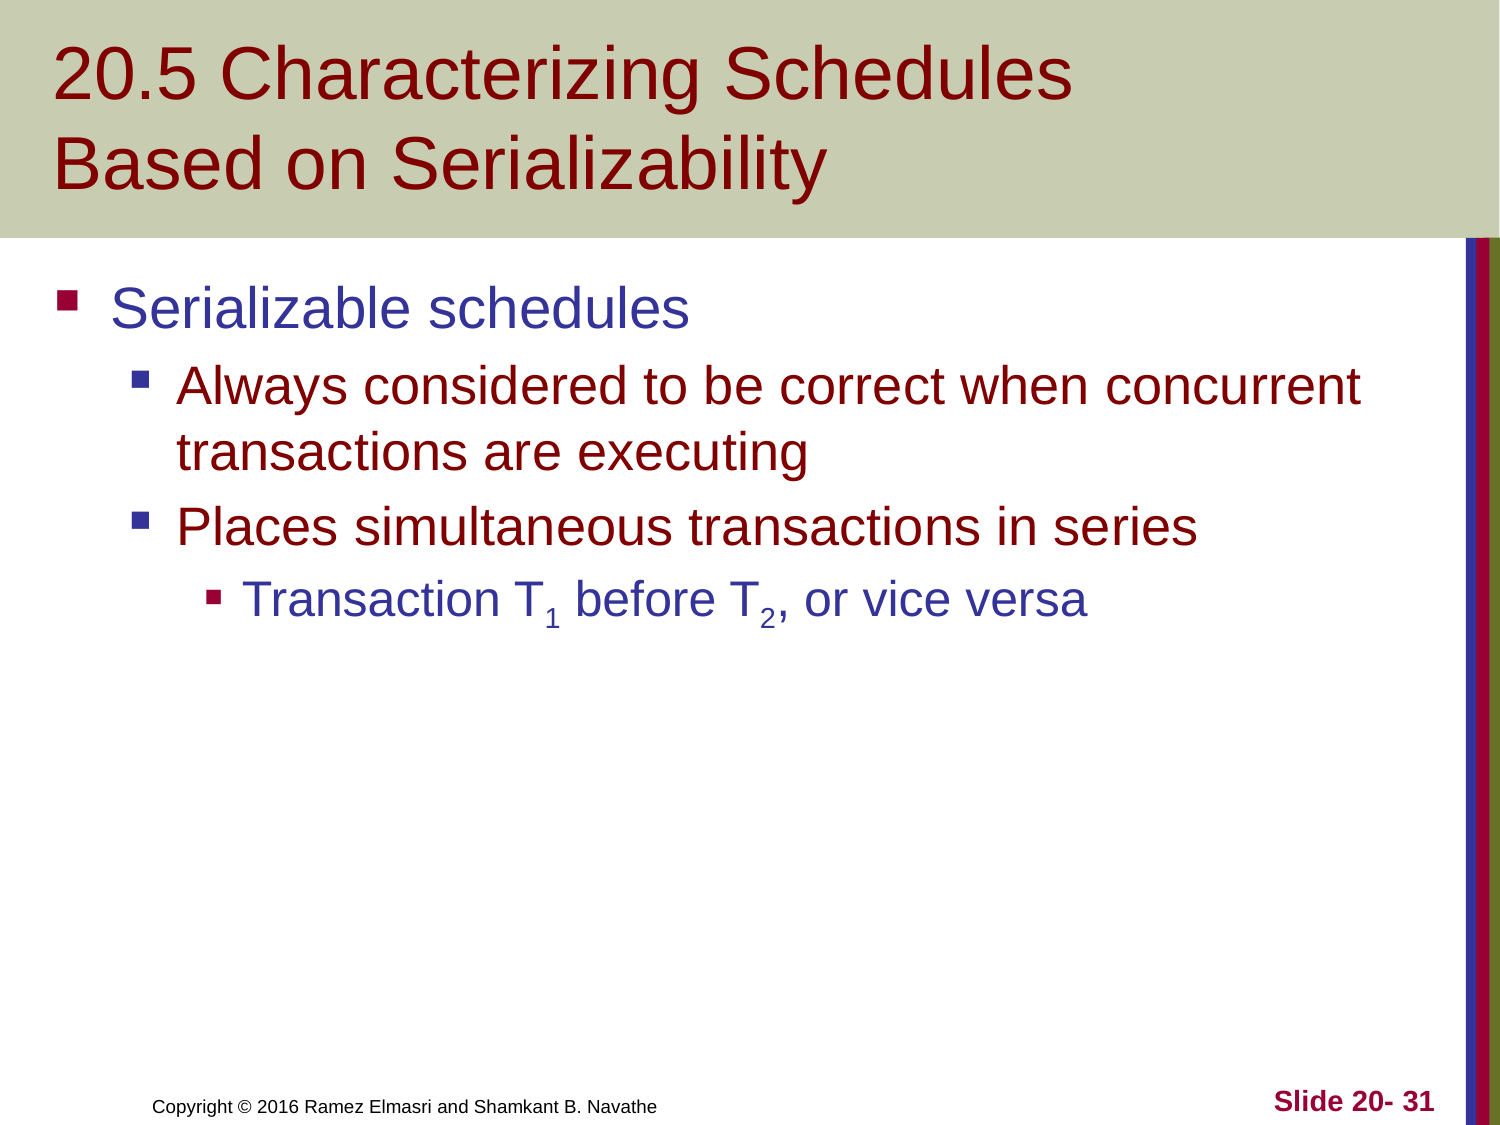

# 20.5 Characterizing Schedules Based on Serializability
Serializable schedules
Always considered to be correct when concurrent transactions are executing
Places simultaneous transactions in series
Transaction T1 before T2, or vice versa
Slide 20- 31